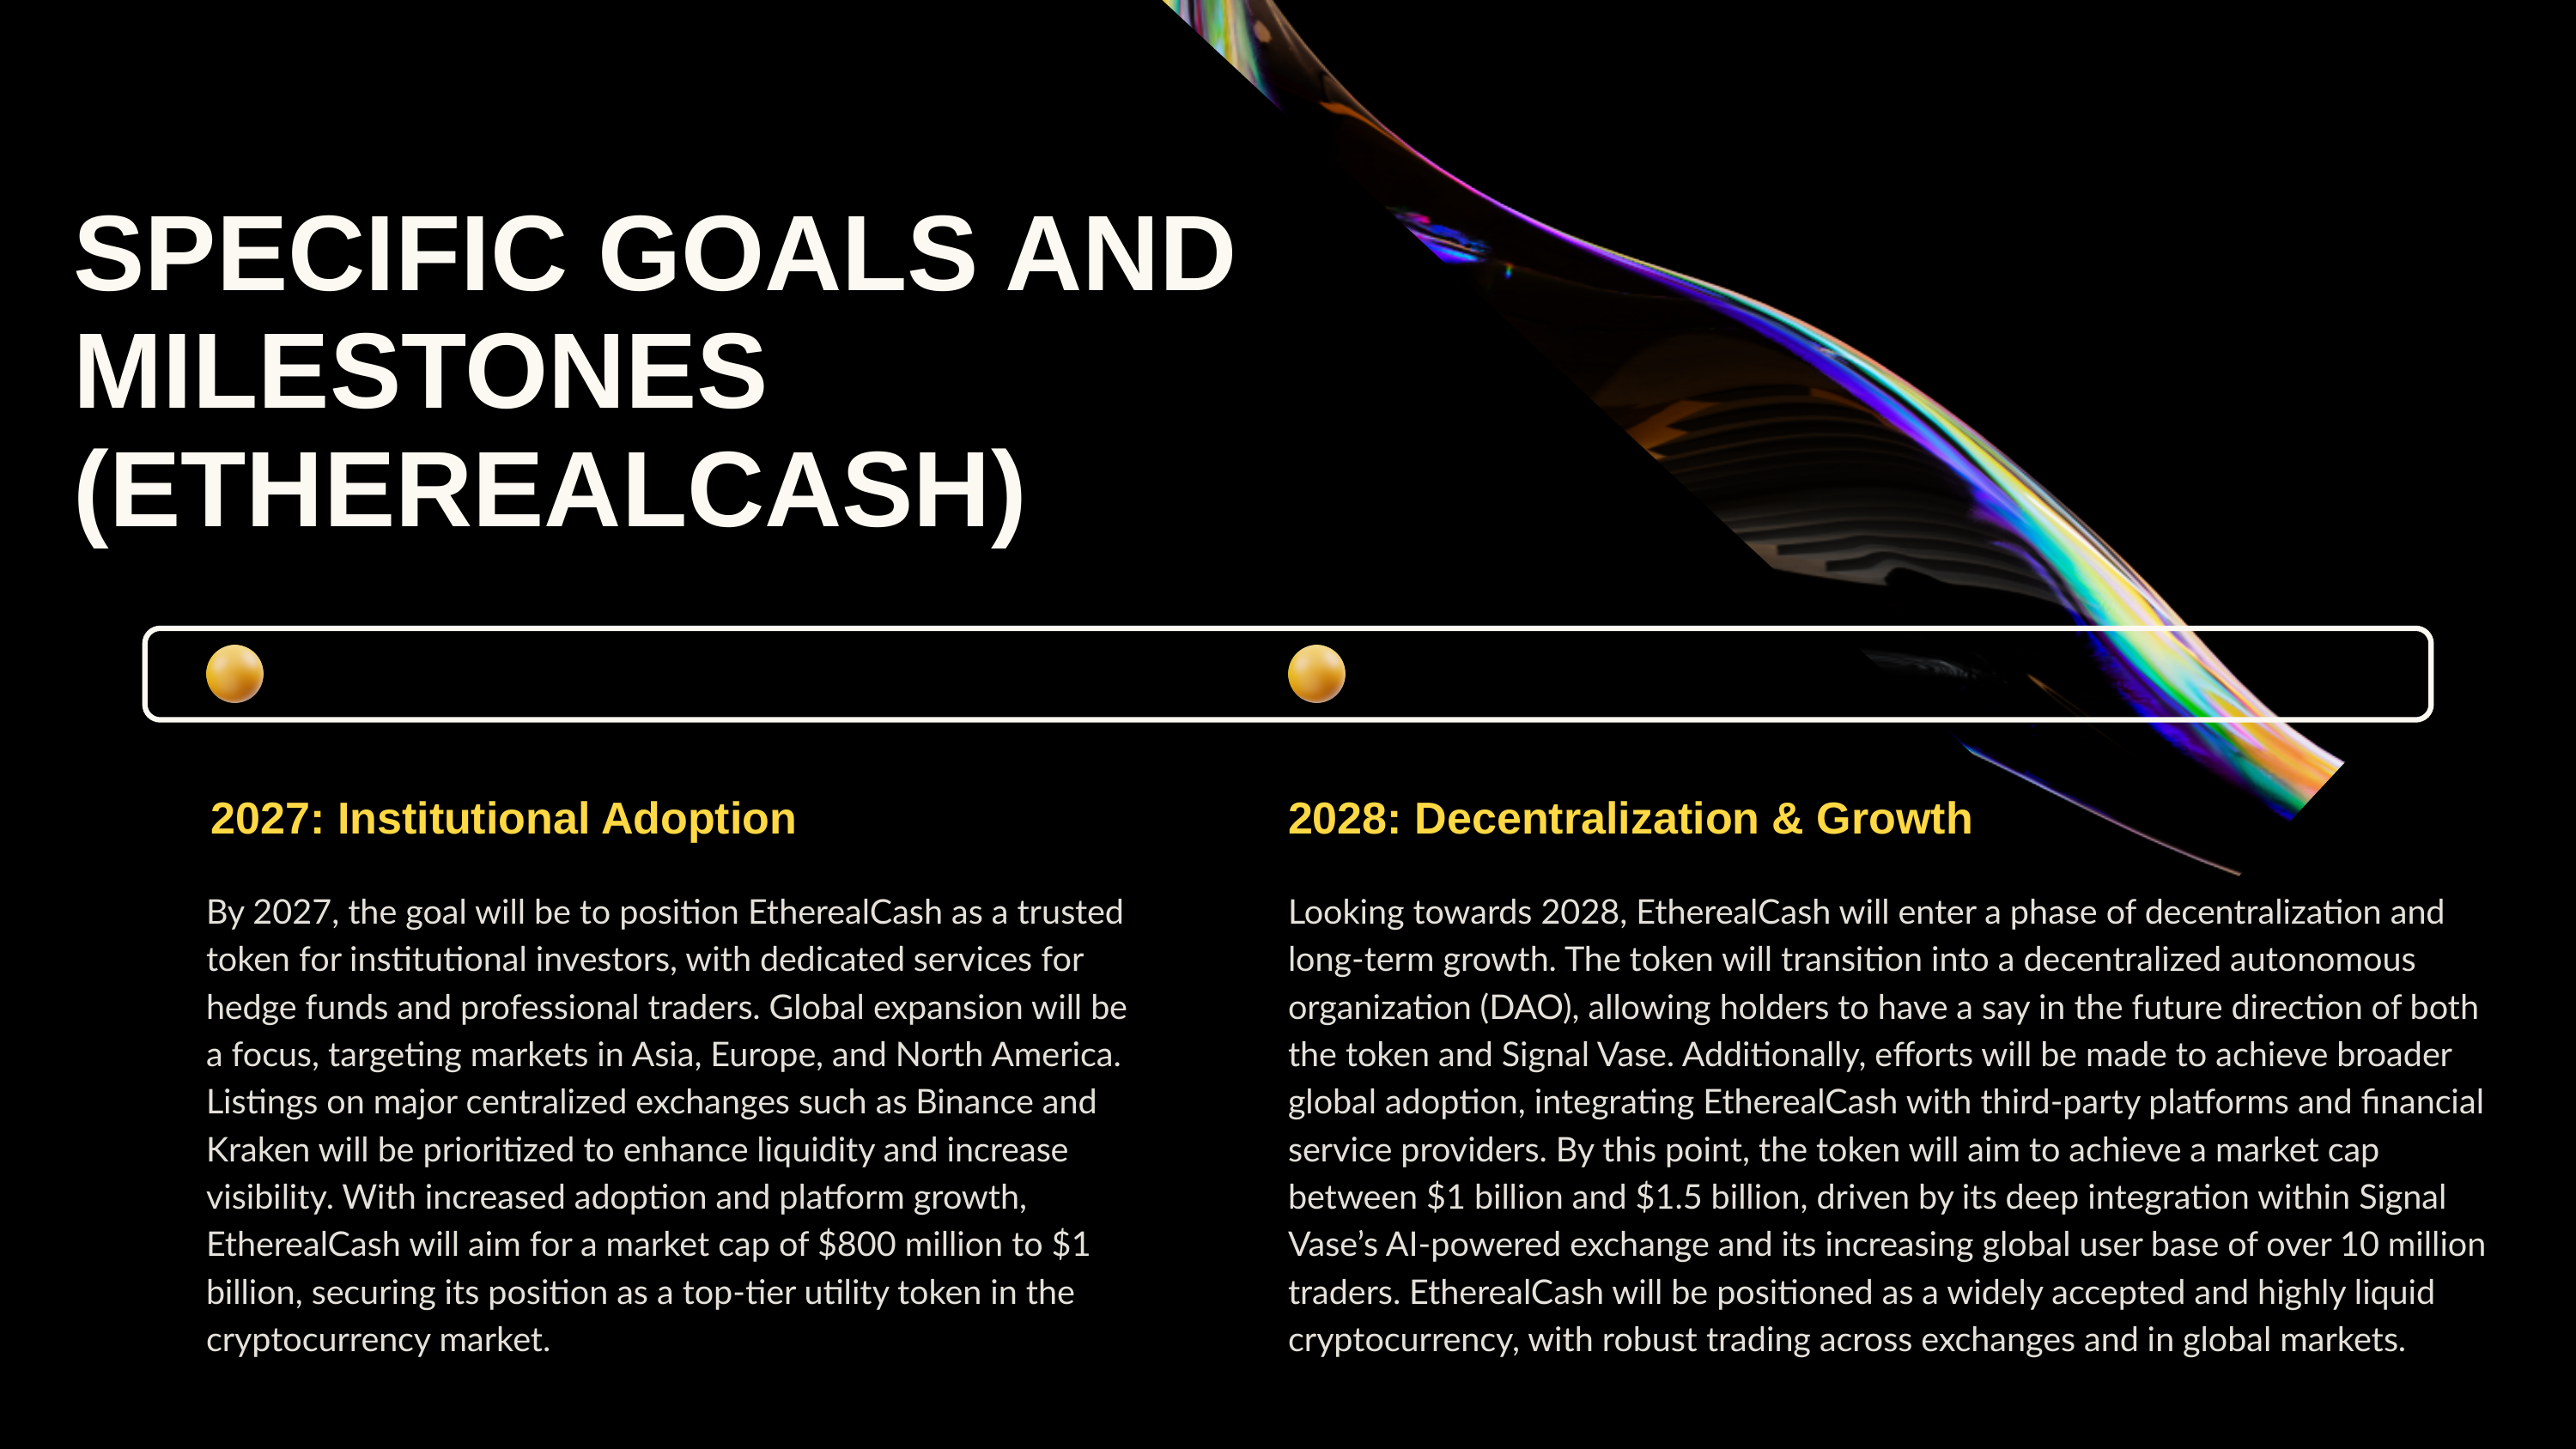

SPECIFIC GOALS AND MILESTONES (ETHEREALCASH)

2027: Institutional Adoption
2028: Decentralization & Growth
By 2027, the goal will be to position EtherealCash as a trusted token for institutional investors, with dedicated services for hedge funds and professional traders. Global expansion will be a focus, targeting markets in Asia, Europe, and North America. Listings on major centralized exchanges such as Binance and Kraken will be prioritized to enhance liquidity and increase visibility. With increased adoption and platform growth, EtherealCash will aim for a market cap of $800 million to $1 billion, securing its position as a top-tier utility token in the cryptocurrency market.
Looking towards 2028, EtherealCash will enter a phase of decentralization and long-term growth. The token will transition into a decentralized autonomous organization (DAO), allowing holders to have a say in the future direction of both the token and Signal Vase. Additionally, efforts will be made to achieve broader global adoption, integrating EtherealCash with third-party platforms and financial service providers. By this point, the token will aim to achieve a market cap between $1 billion and $1.5 billion, driven by its deep integration within Signal Vase’s AI-powered exchange and its increasing global user base of over 10 million traders. EtherealCash will be positioned as a widely accepted and highly liquid cryptocurrency, with robust trading across exchanges and in global markets.